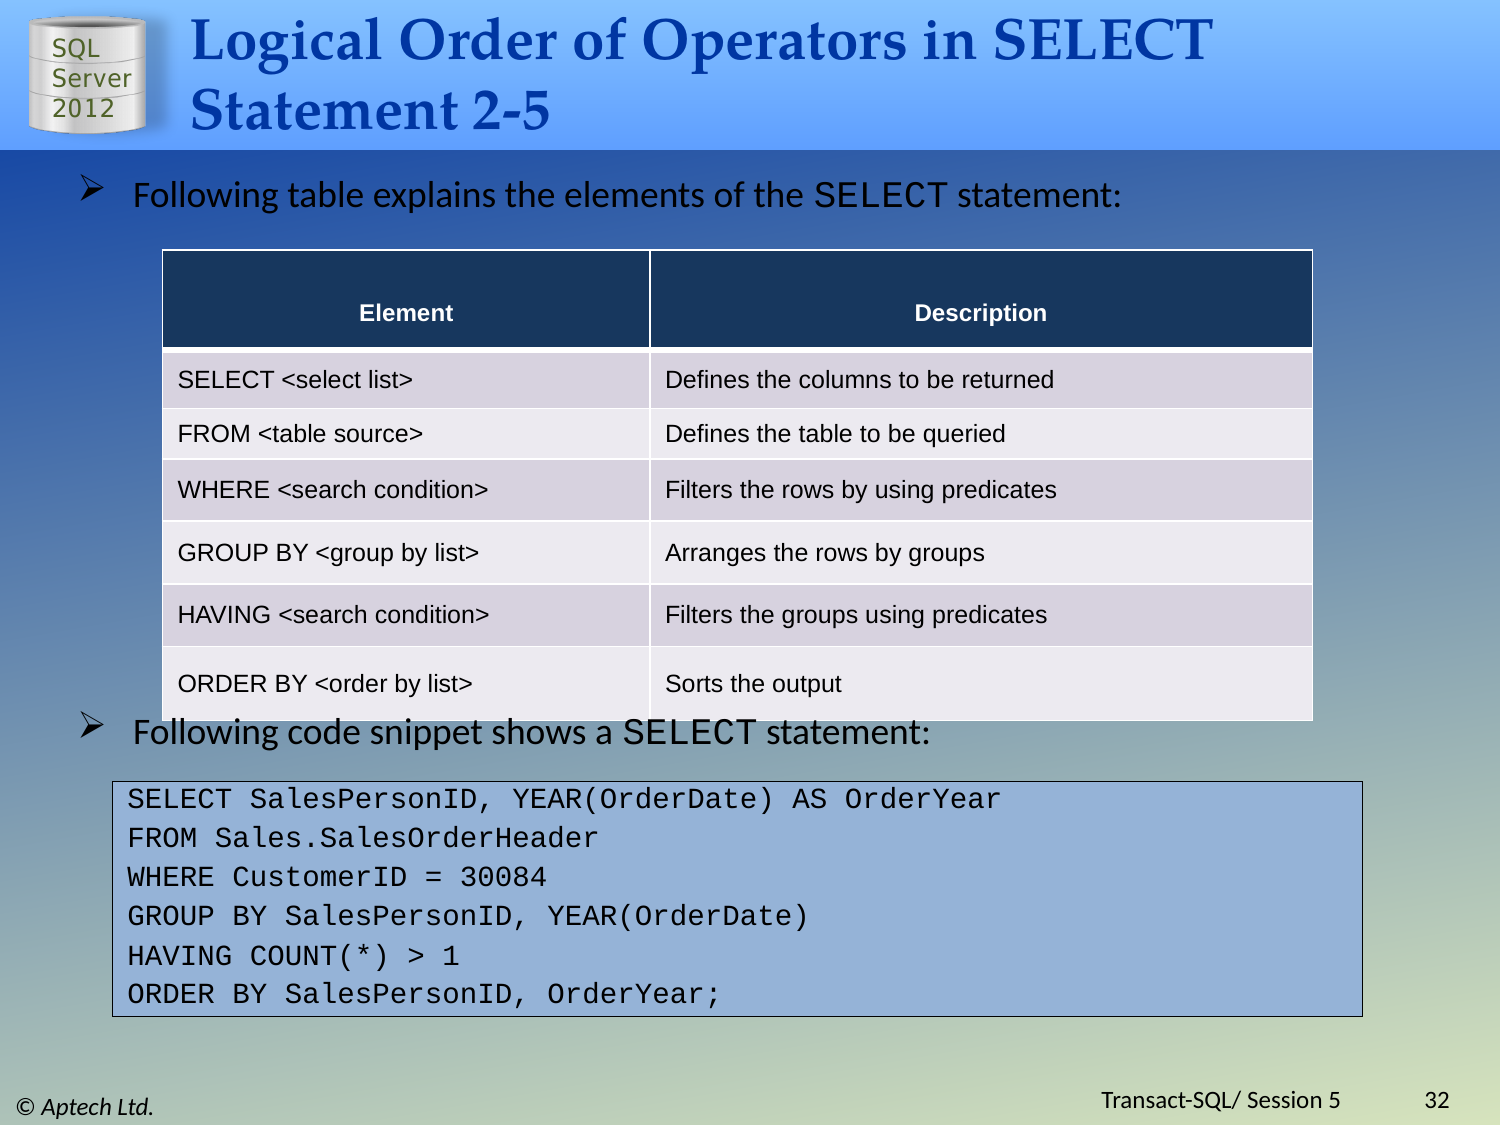

# Logical Order of Operators in SELECT Statement 2-5
Following table explains the elements of the SELECT statement:
| Element | Description |
| --- | --- |
| SELECT <select list> | Defines the columns to be returned |
| FROM <table source> | Defines the table to be queried |
| WHERE <search condition> | Filters the rows by using predicates |
| GROUP BY <group by list> | Arranges the rows by groups |
| HAVING <search condition> | Filters the groups using predicates |
| ORDER BY <order by list> | Sorts the output |
Following code snippet shows a SELECT statement:
SELECT SalesPersonID, YEAR(OrderDate) AS OrderYear
FROM Sales.SalesOrderHeader
WHERE CustomerID = 30084
GROUP BY SalesPersonID, YEAR(OrderDate)
HAVING COUNT(*) > 1
ORDER BY SalesPersonID, OrderYear;
Transact-SQL/ Session 5
32